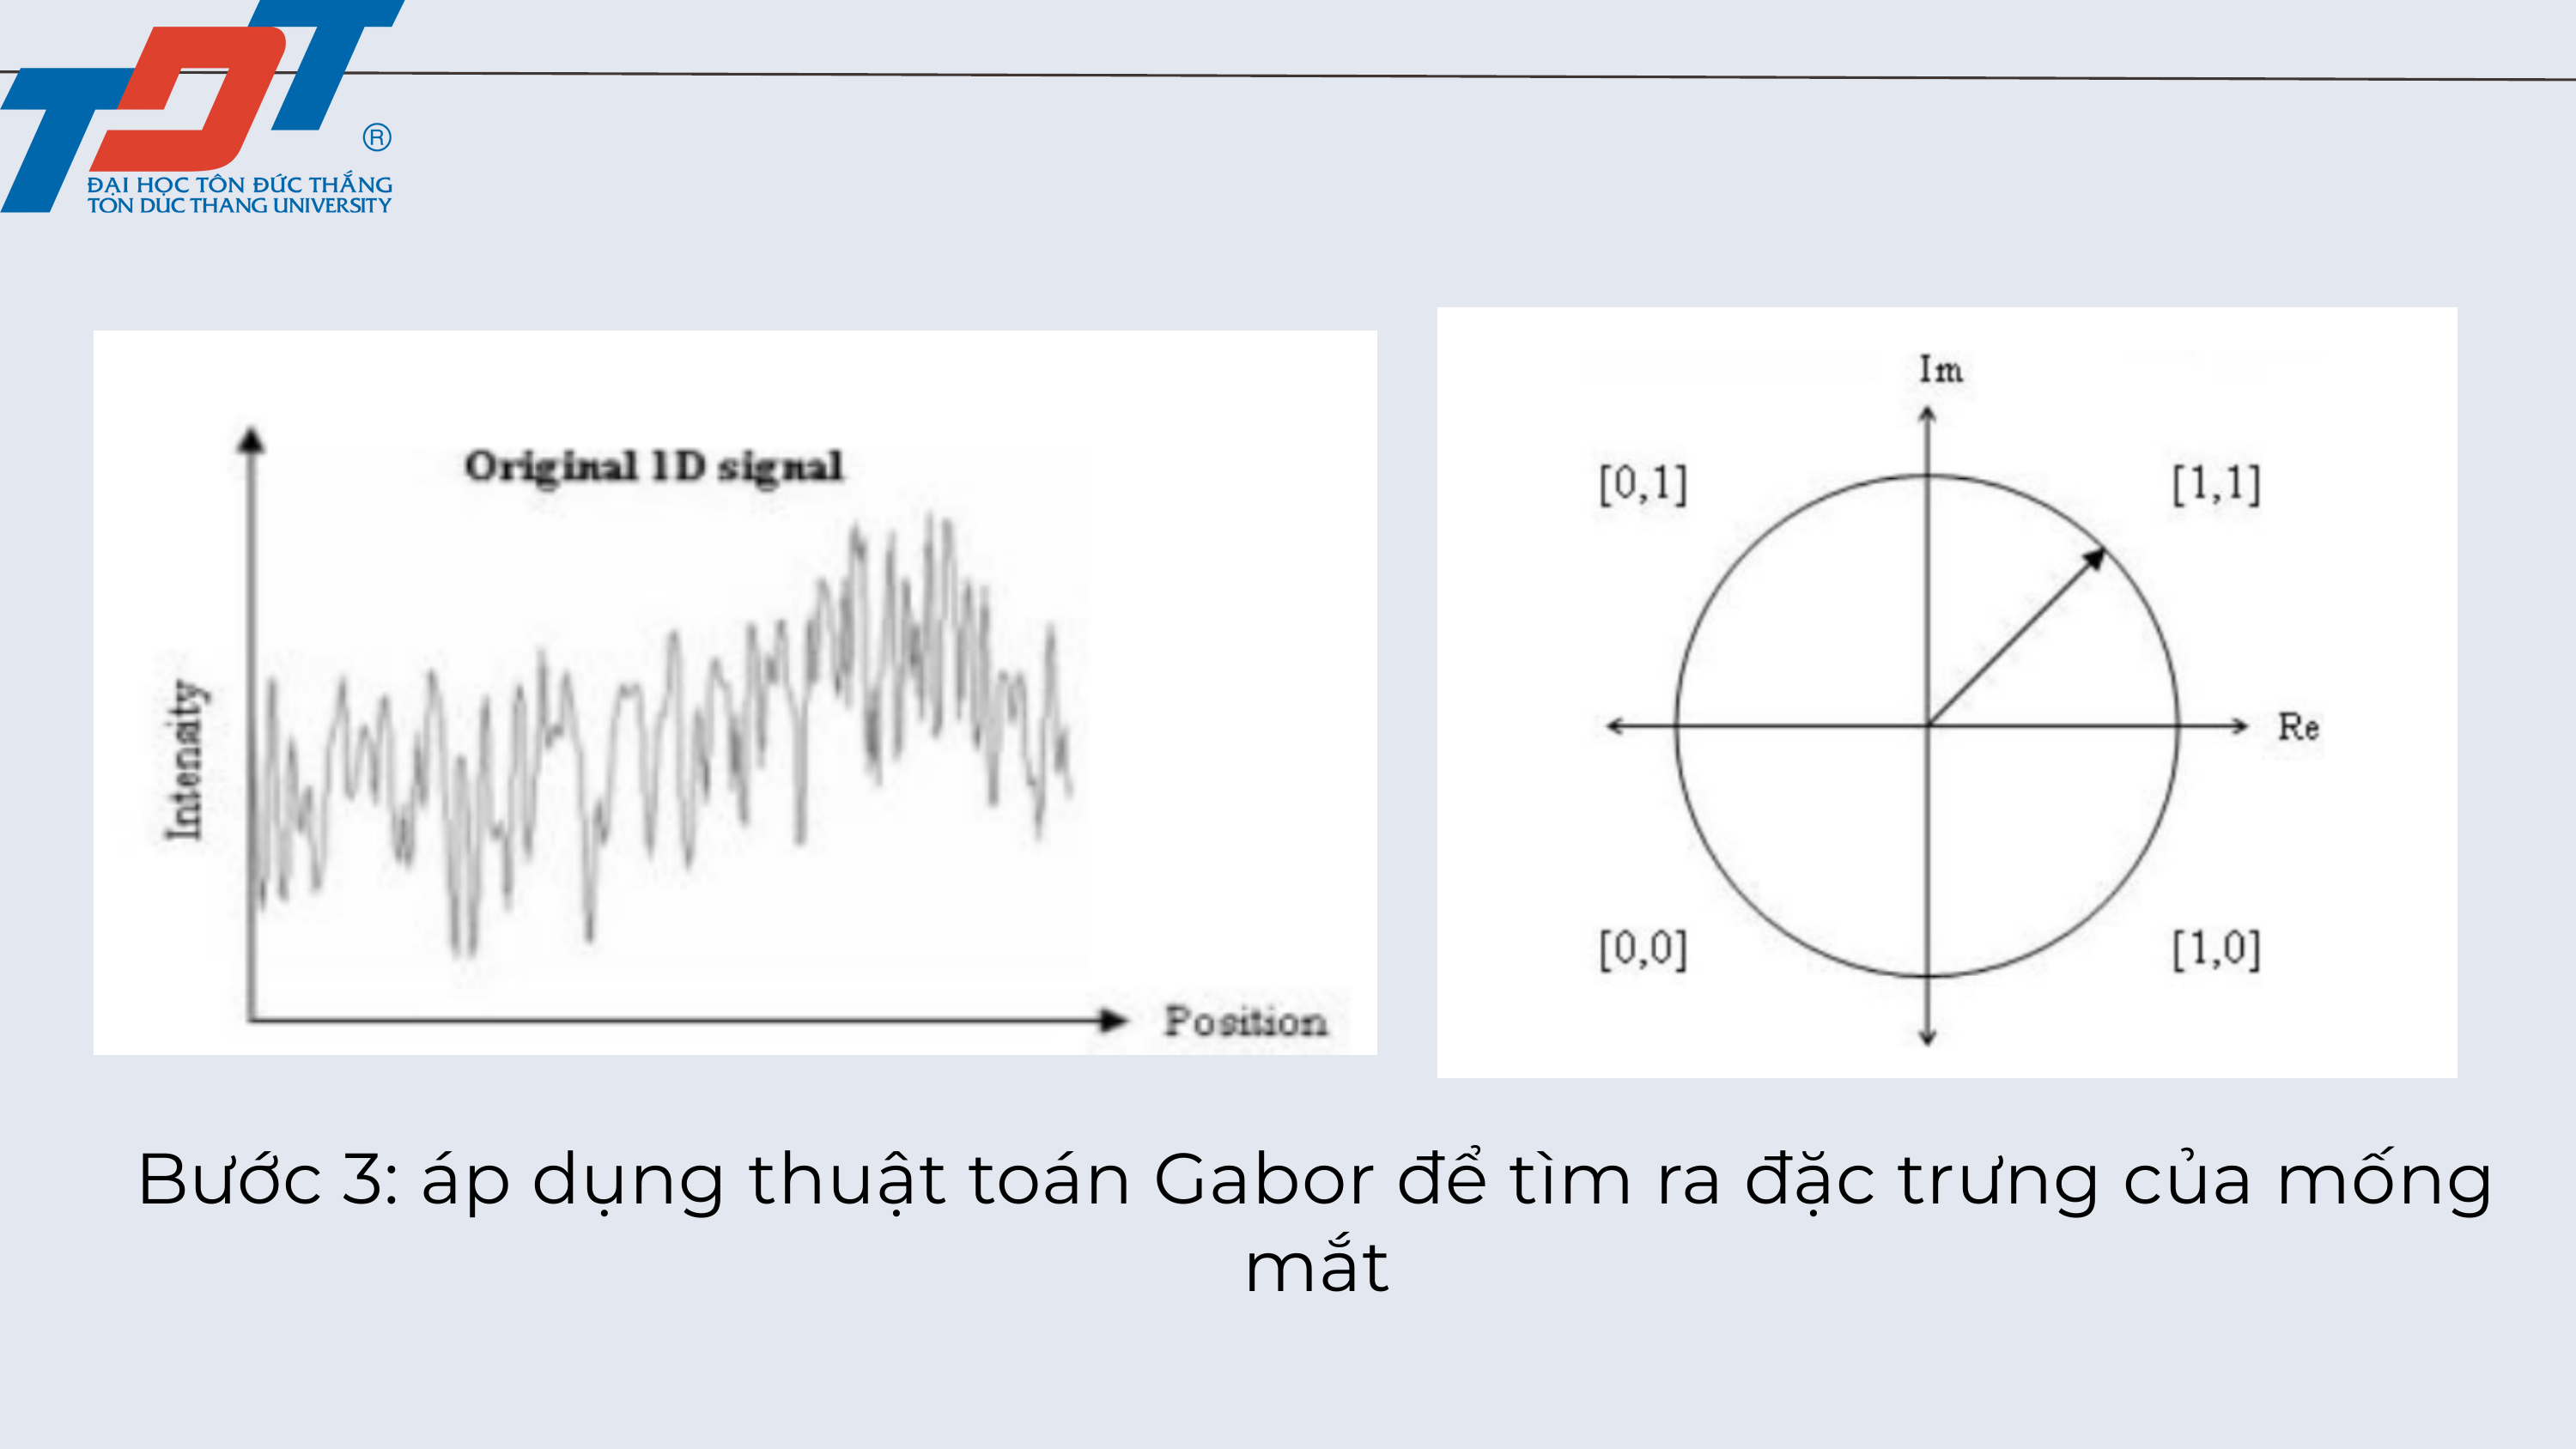

Bước 3: áp dụng thuật toán Gabor để tìm ra đặc trưng của mống mắt